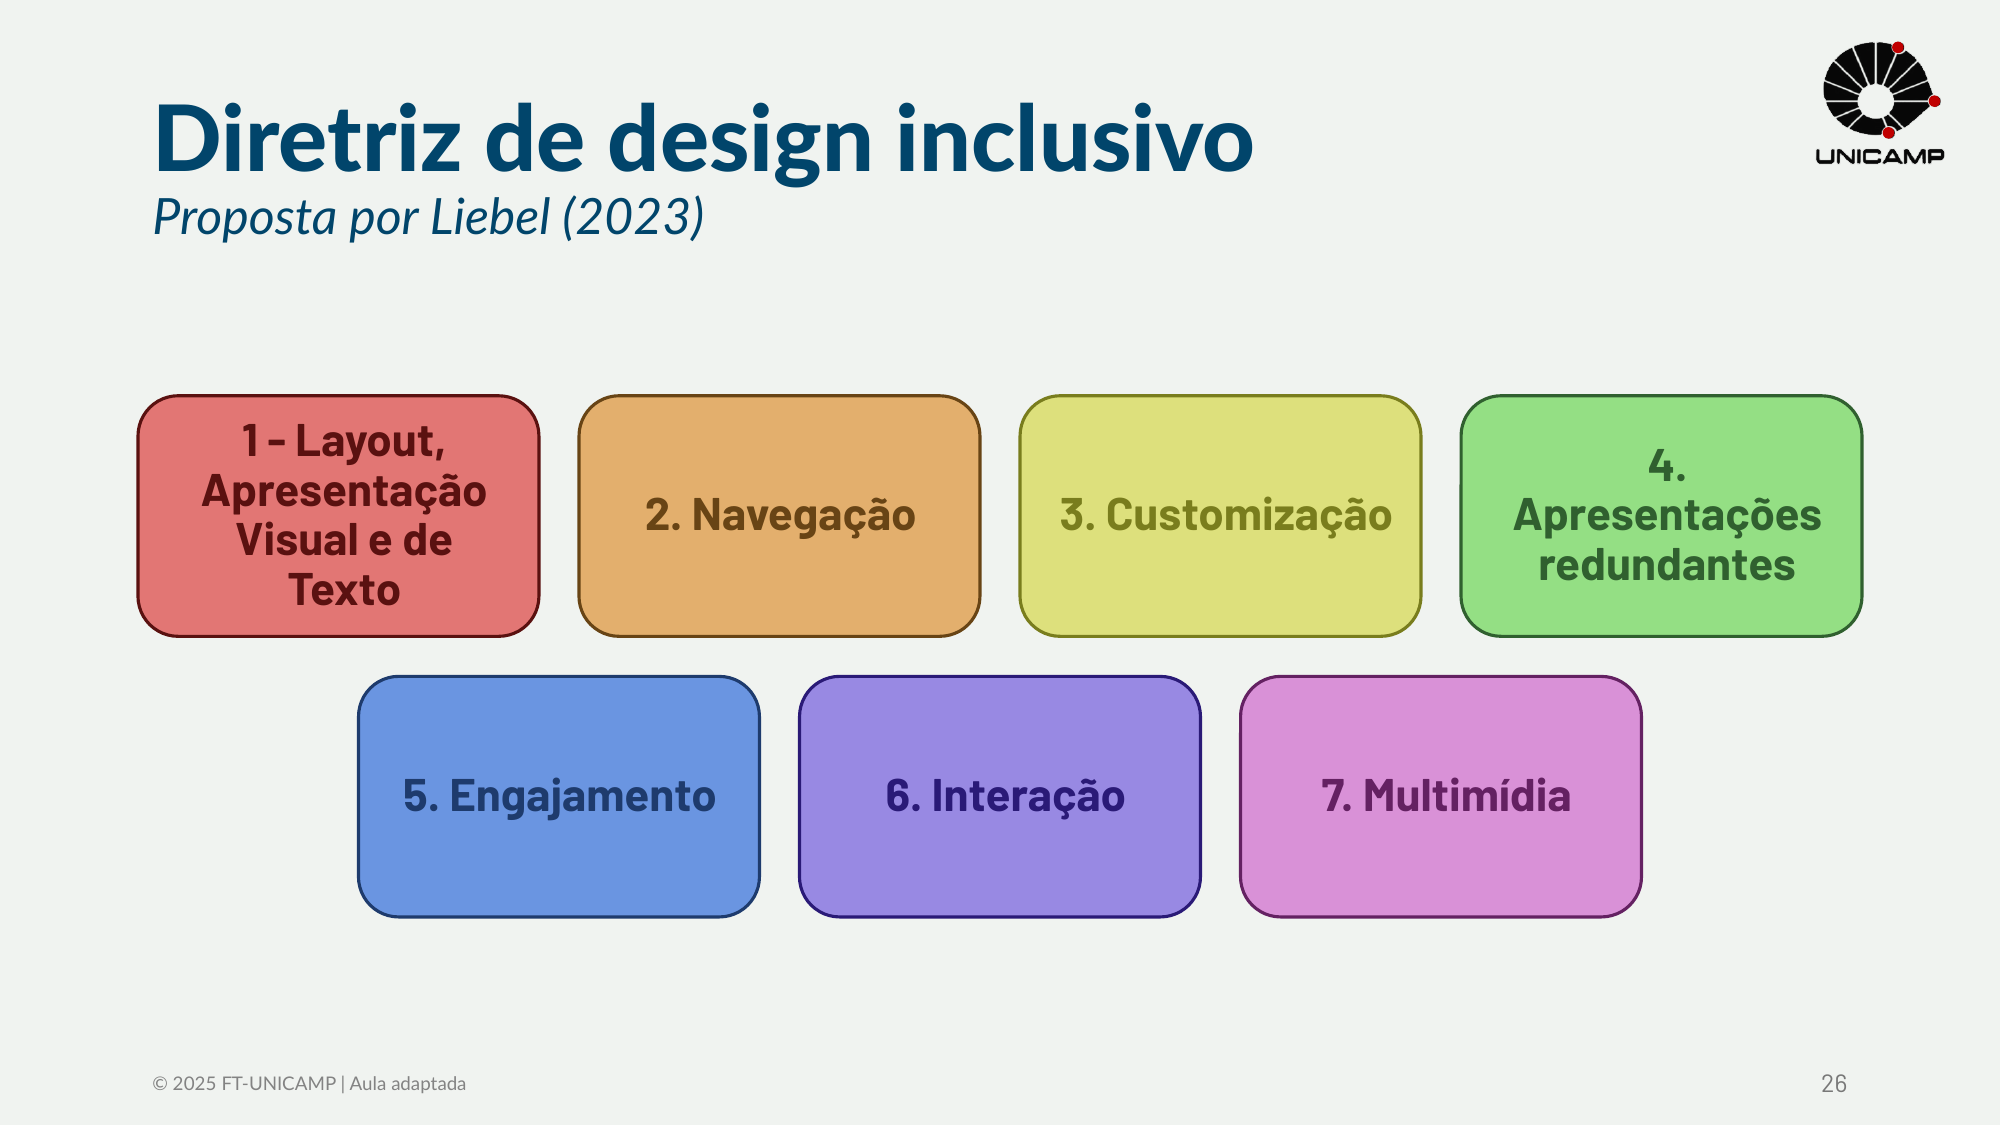

# Diretriz de design inclusivo Proposta por Liebel (2023)
1 - Layout, Apresentação Visual e de Texto
2. Navegação
3. Customização
4. Apresentações redundantes
5. Engajamento
6. Interação
7. Multimídia
© 2025 FT-UNICAMP | Aula adaptada
26